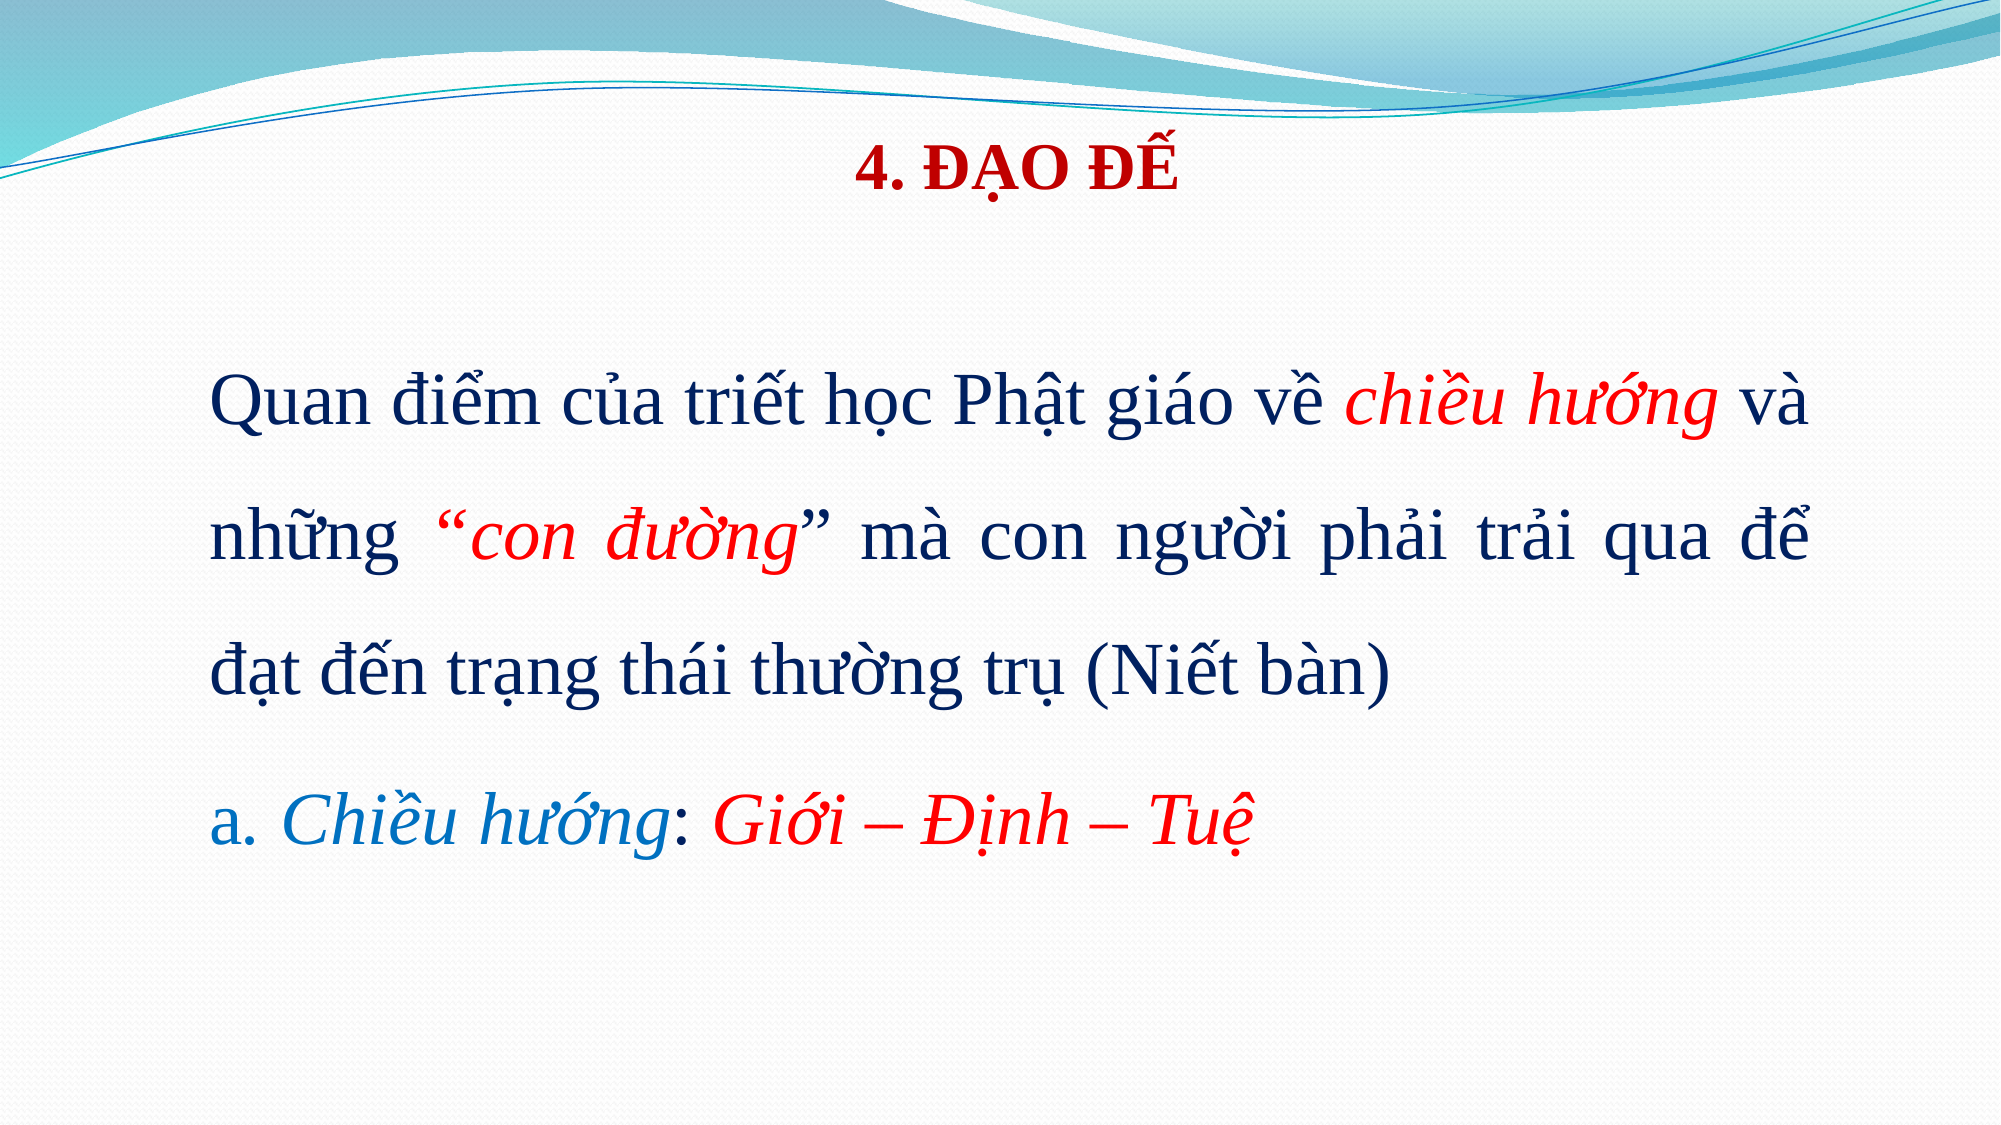

4. ĐẠO ĐẾ

	Quan điểm của triết học Phật giáo về chiều hướng và những “con đường” mà con người phải trải qua để đạt đến trạng thái thường trụ (Niết bàn)
	a. Chiều hướng: Giới – Định – Tuệ